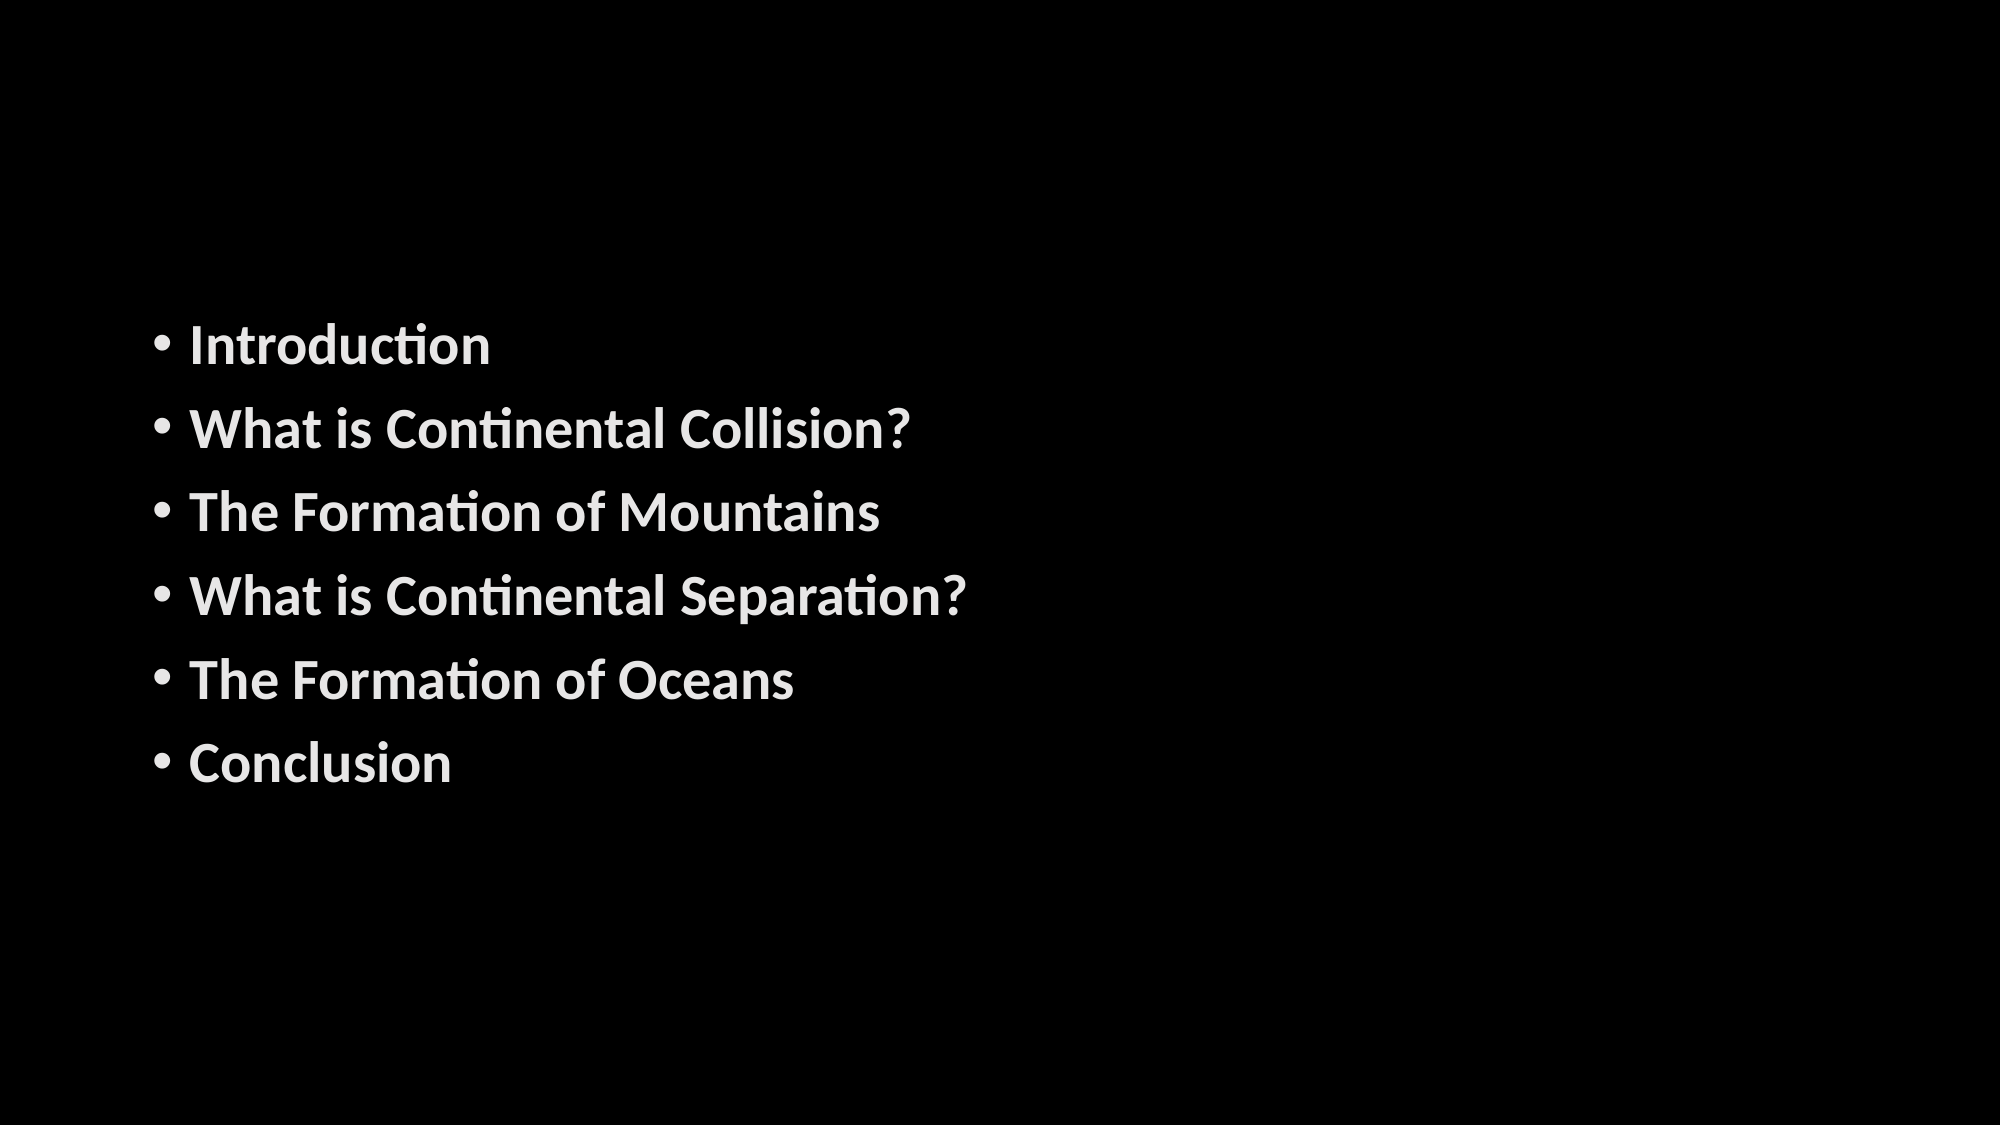

Introduction
What is Continental Collision?
The Formation of Mountains
What is Continental Separation?
The Formation of Oceans
Conclusion

#